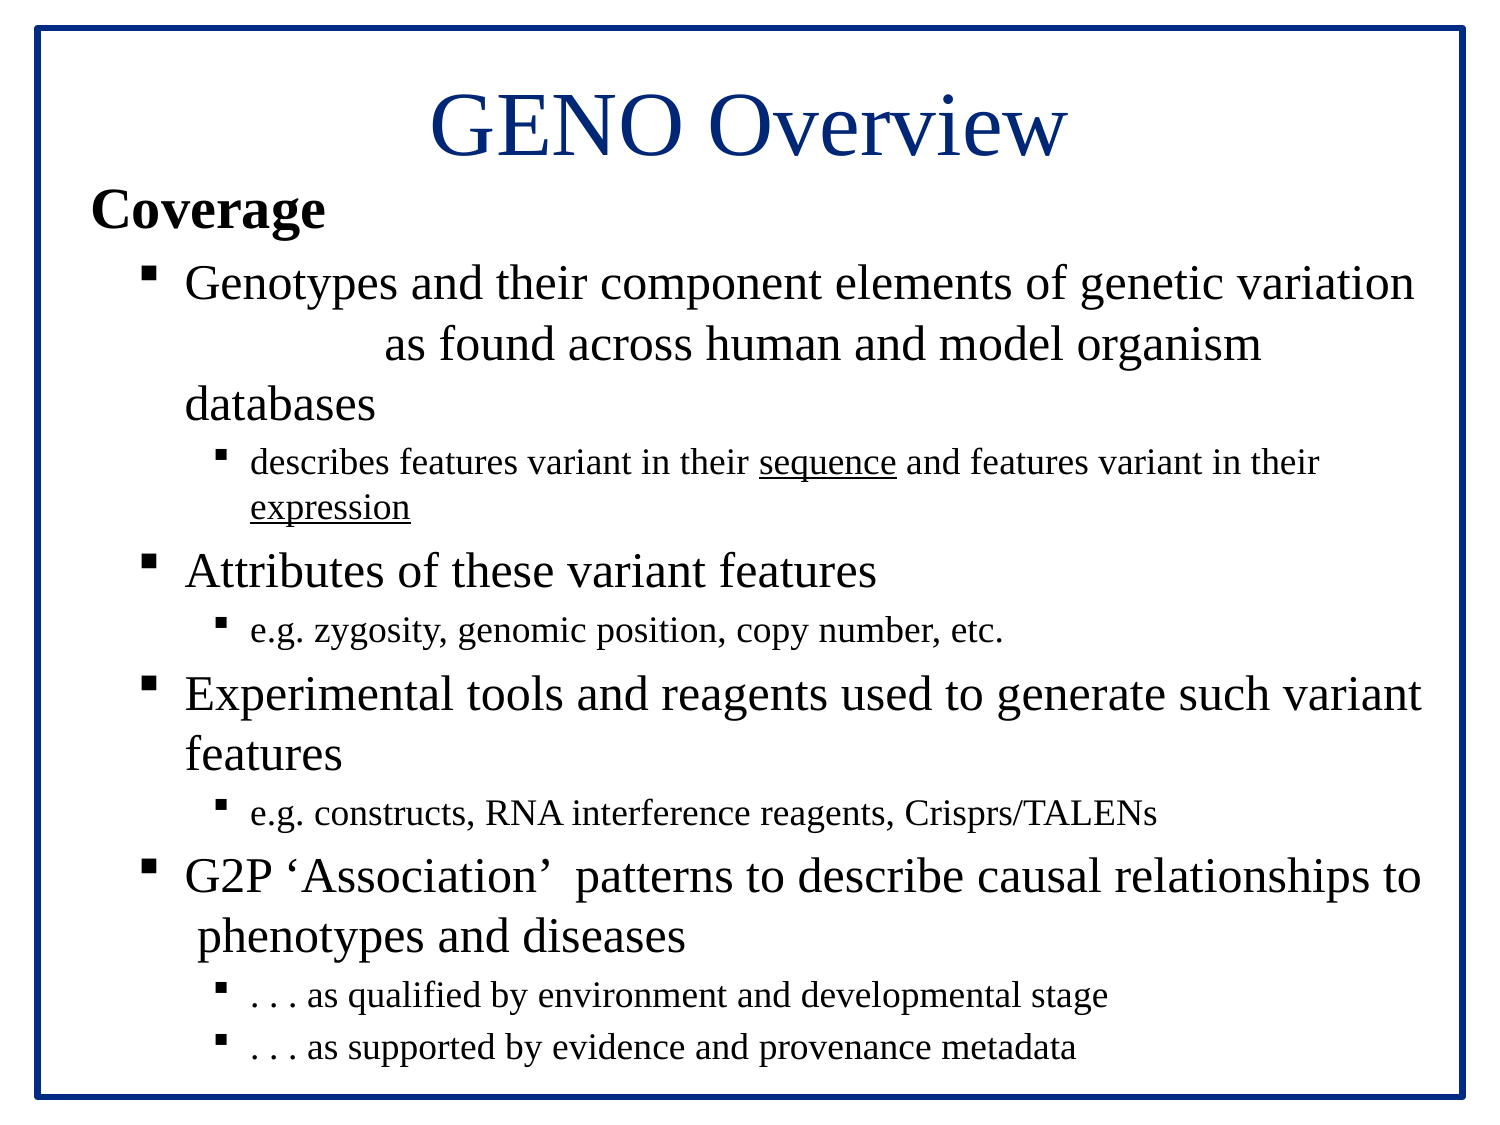

# GENO Overview

Coverage
Genotypes and their component elements of genetic variation                  as found across human and model organism databases
describes features variant in their sequence and features variant in their expression
Attributes of these variant features
e.g. zygosity, genomic position, copy number, etc.
Experimental tools and reagents used to generate such variant features
e.g. constructs, RNA interference reagents, Crisprs/TALENs
G2P ‘Association’  patterns to describe causal relationships to  phenotypes and diseases
. . . as qualified by environment and developmental stage
. . . as supported by evidence and provenance metadata